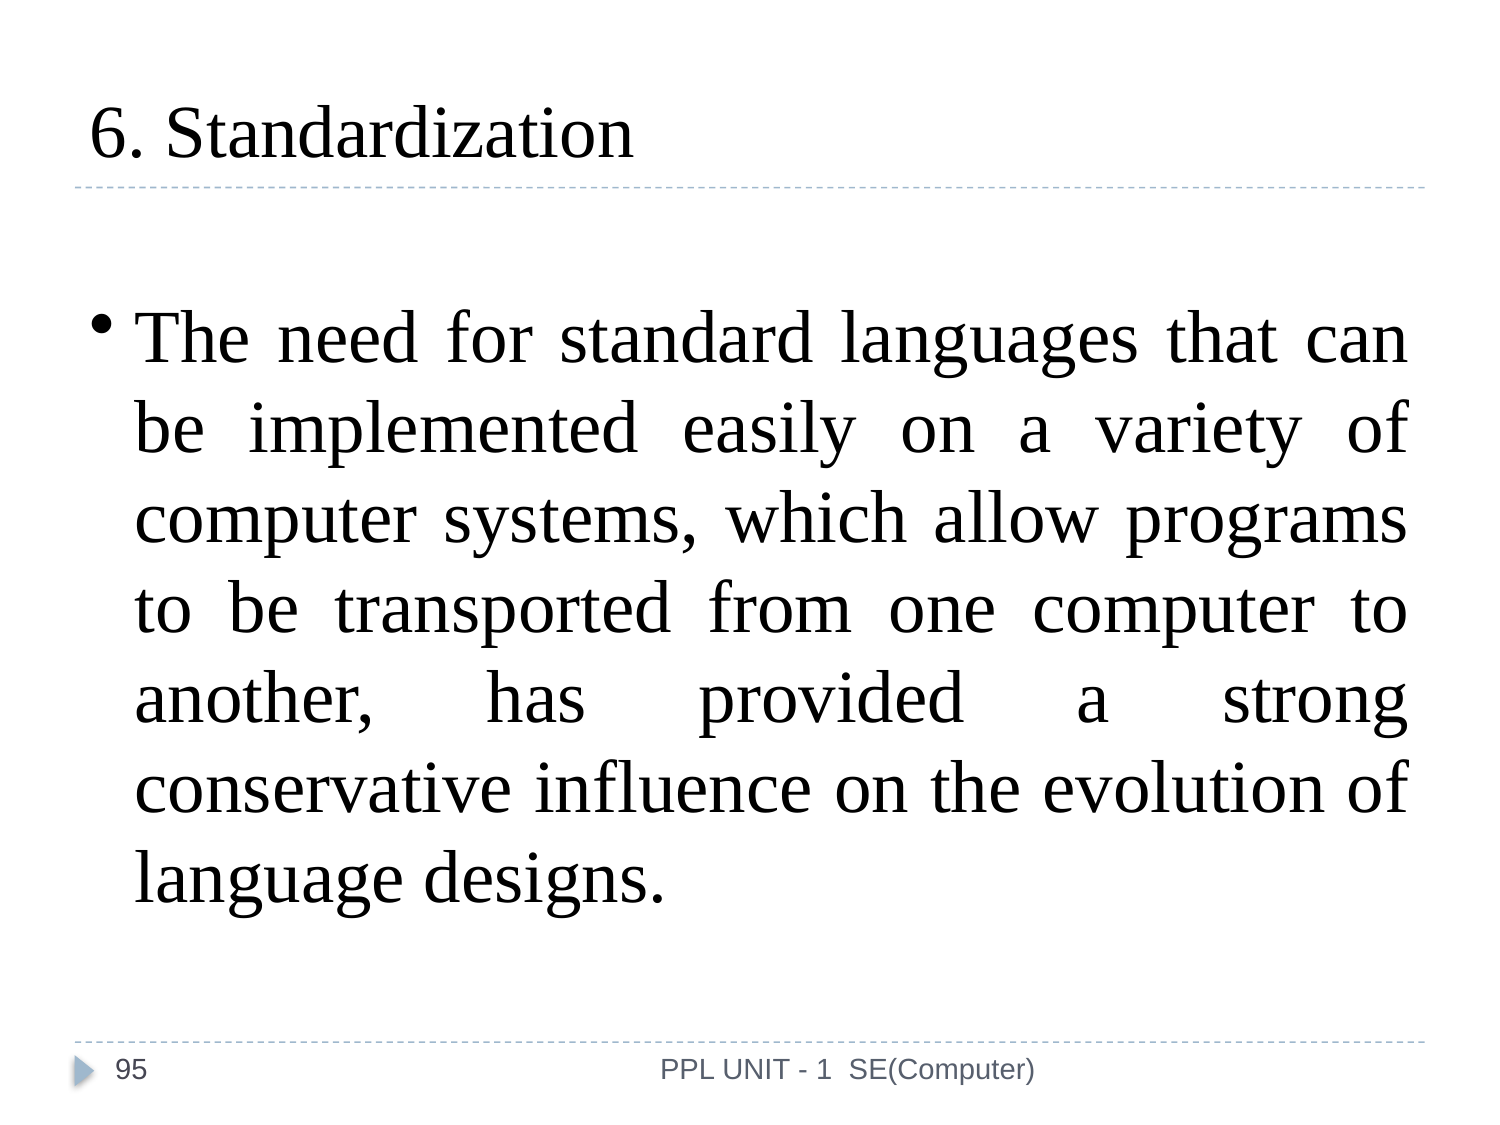

6. Standardization

The need for standard languages that can be implemented easily on a variety of computer systems, which allow programs to be transported from one computer to another, has provided a strong conservative influence on the evolution of language designs.
95
PPL UNIT - 1  SE(Computer)